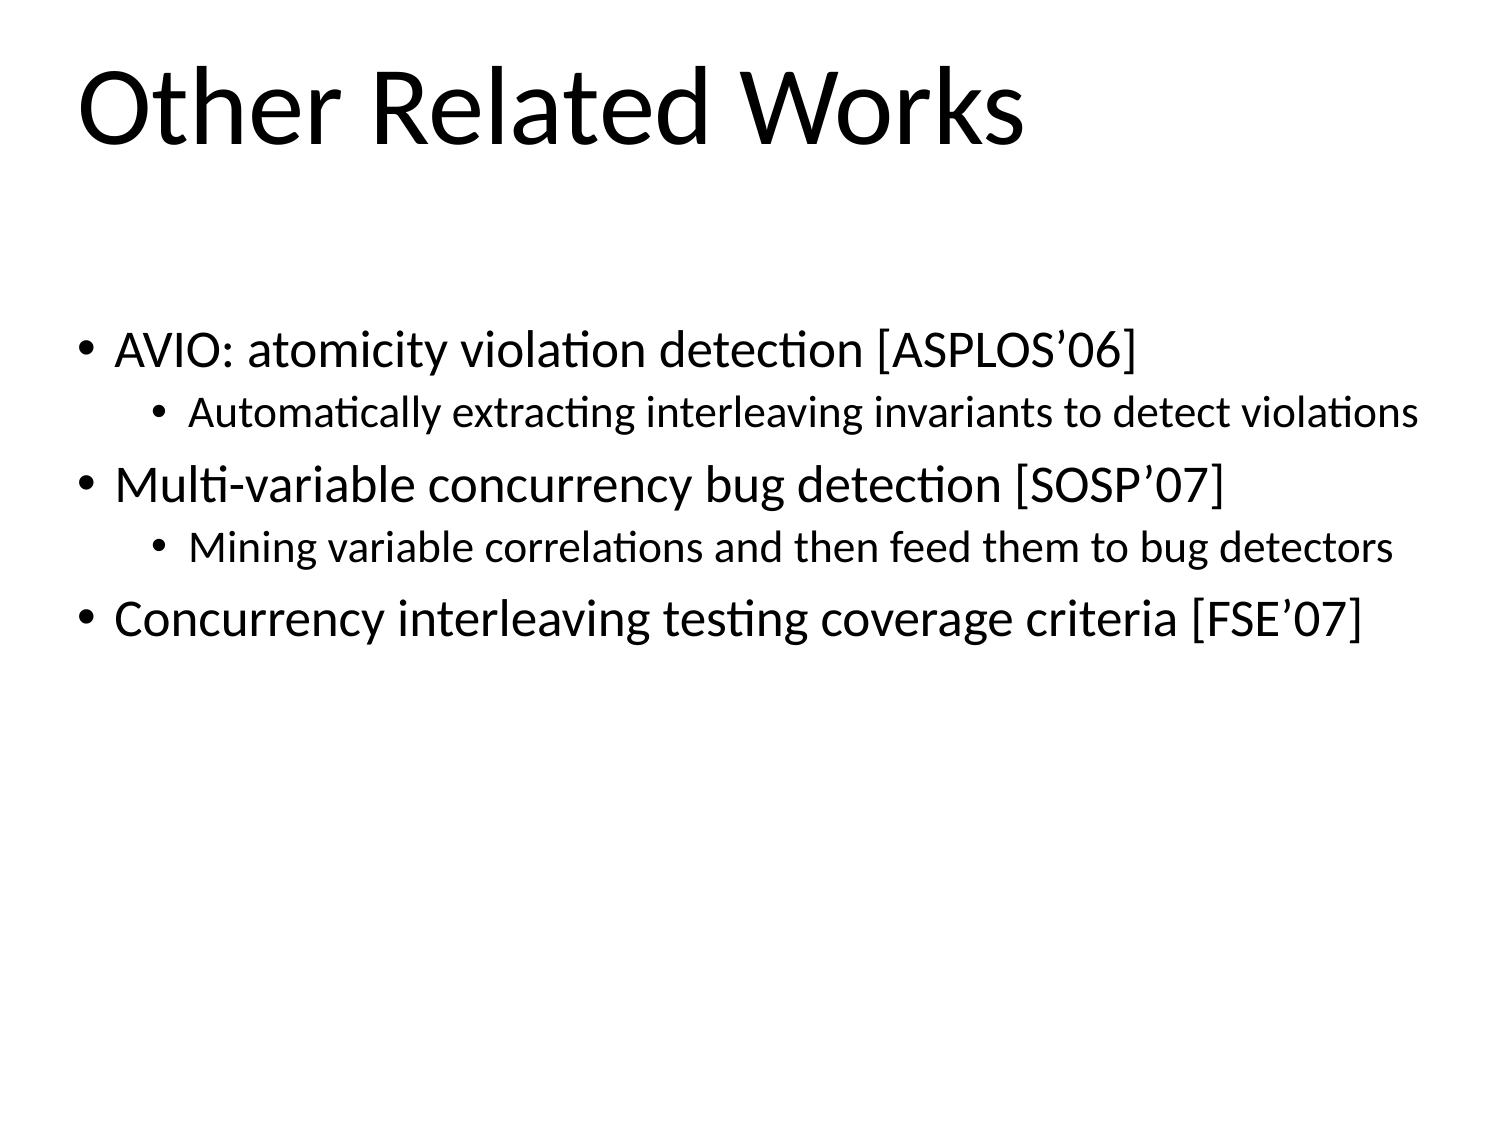

# Other Related Works
AVIO: atomicity violation detection [ASPLOS’06]
Automatically extracting interleaving invariants to detect violations
Multi-variable concurrency bug detection [SOSP’07]
Mining variable correlations and then feed them to bug detectors
Concurrency interleaving testing coverage criteria [FSE’07]